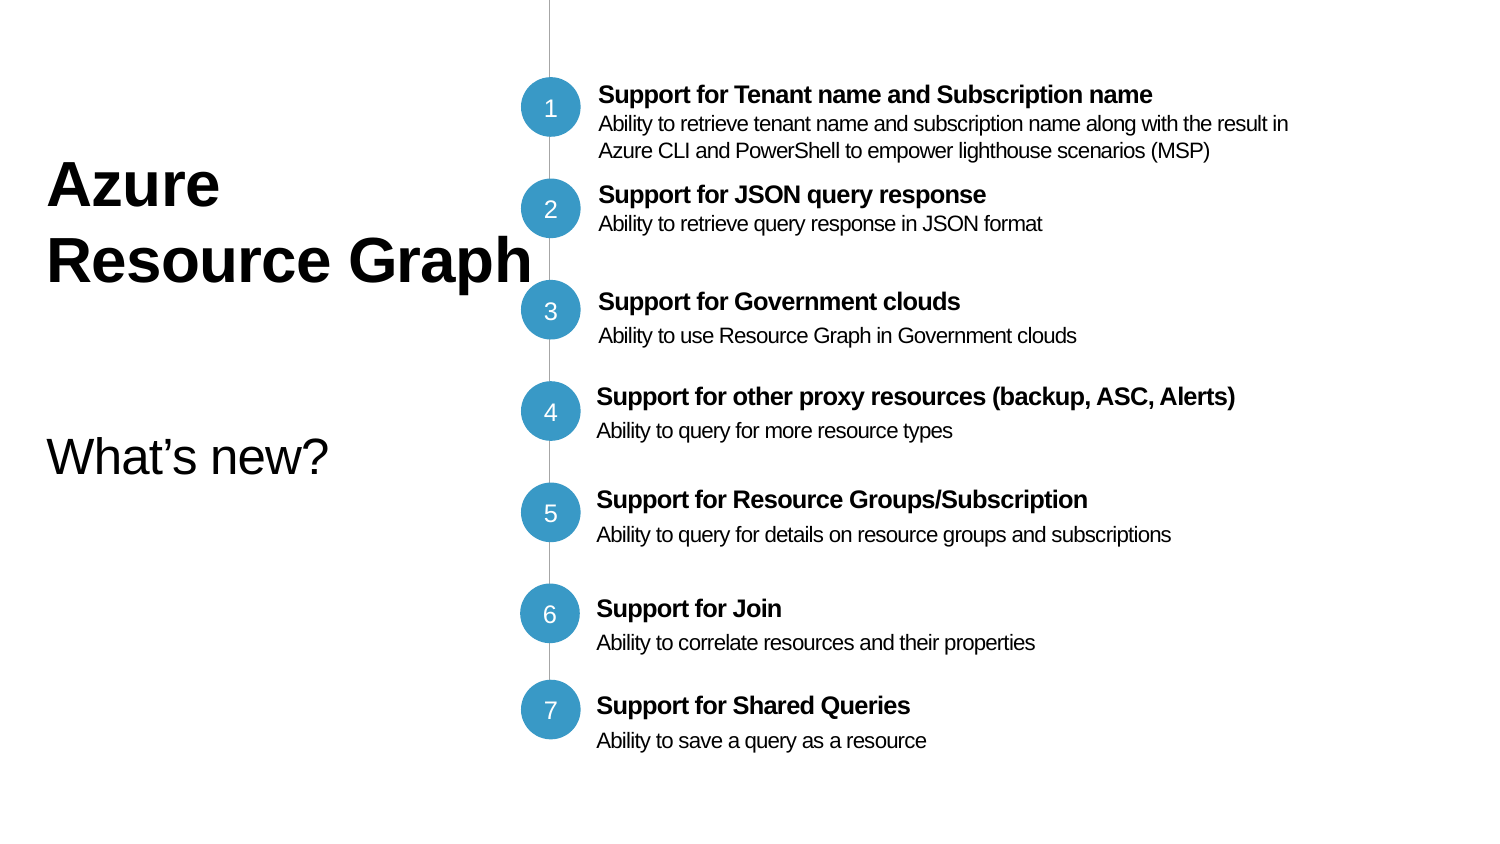

1
Support for JSON query response

Ability to retrieve query response in JSON format
Support for Tenant name and Subscription name
Ability to retrieve tenant name and subscription name along with the result in Azure CLI and PowerShell to empower lighthouse scenarios (MSP)
2
3
Support for other proxy resources (backup, ASC, Alerts)
Ability to query for more resource types
7
4
5
Support for Shared Queries
Ability to save a query as a resource
Support for Resource Groups/Subscription
Ability to query for details on resource groups and subscriptions
Support for Join
Ability to correlate resources and their properties
Azure
Resource Graph
Support for Government clouds
Ability to use Resource Graph in Government clouds
What’s new?
6